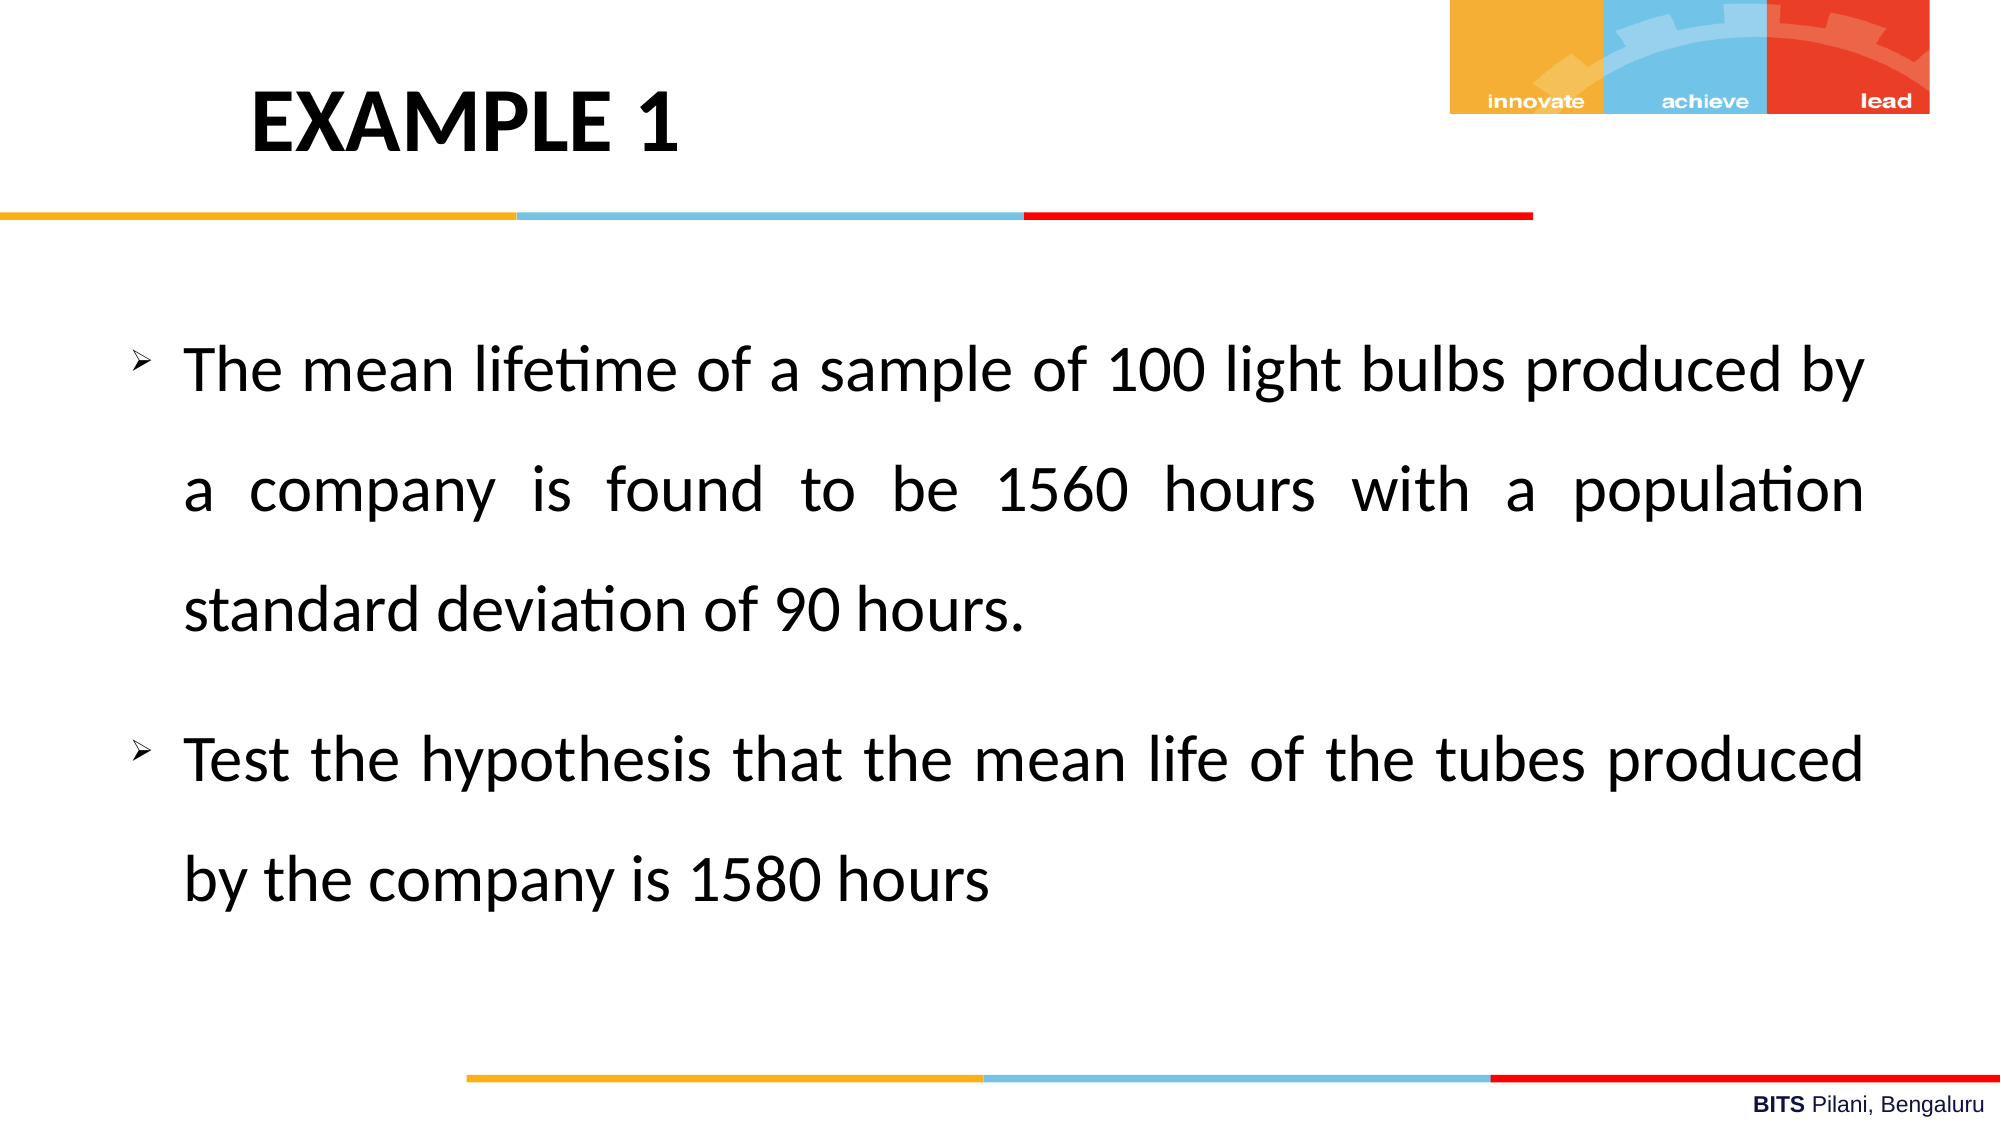

# EXAMPLE 1
The mean lifetime of a sample of 100 light bulbs produced by a company is found to be 1560 hours with a population standard deviation of 90 hours.
Test the hypothesis that the mean life of the tubes produced by the company is 1580 hours